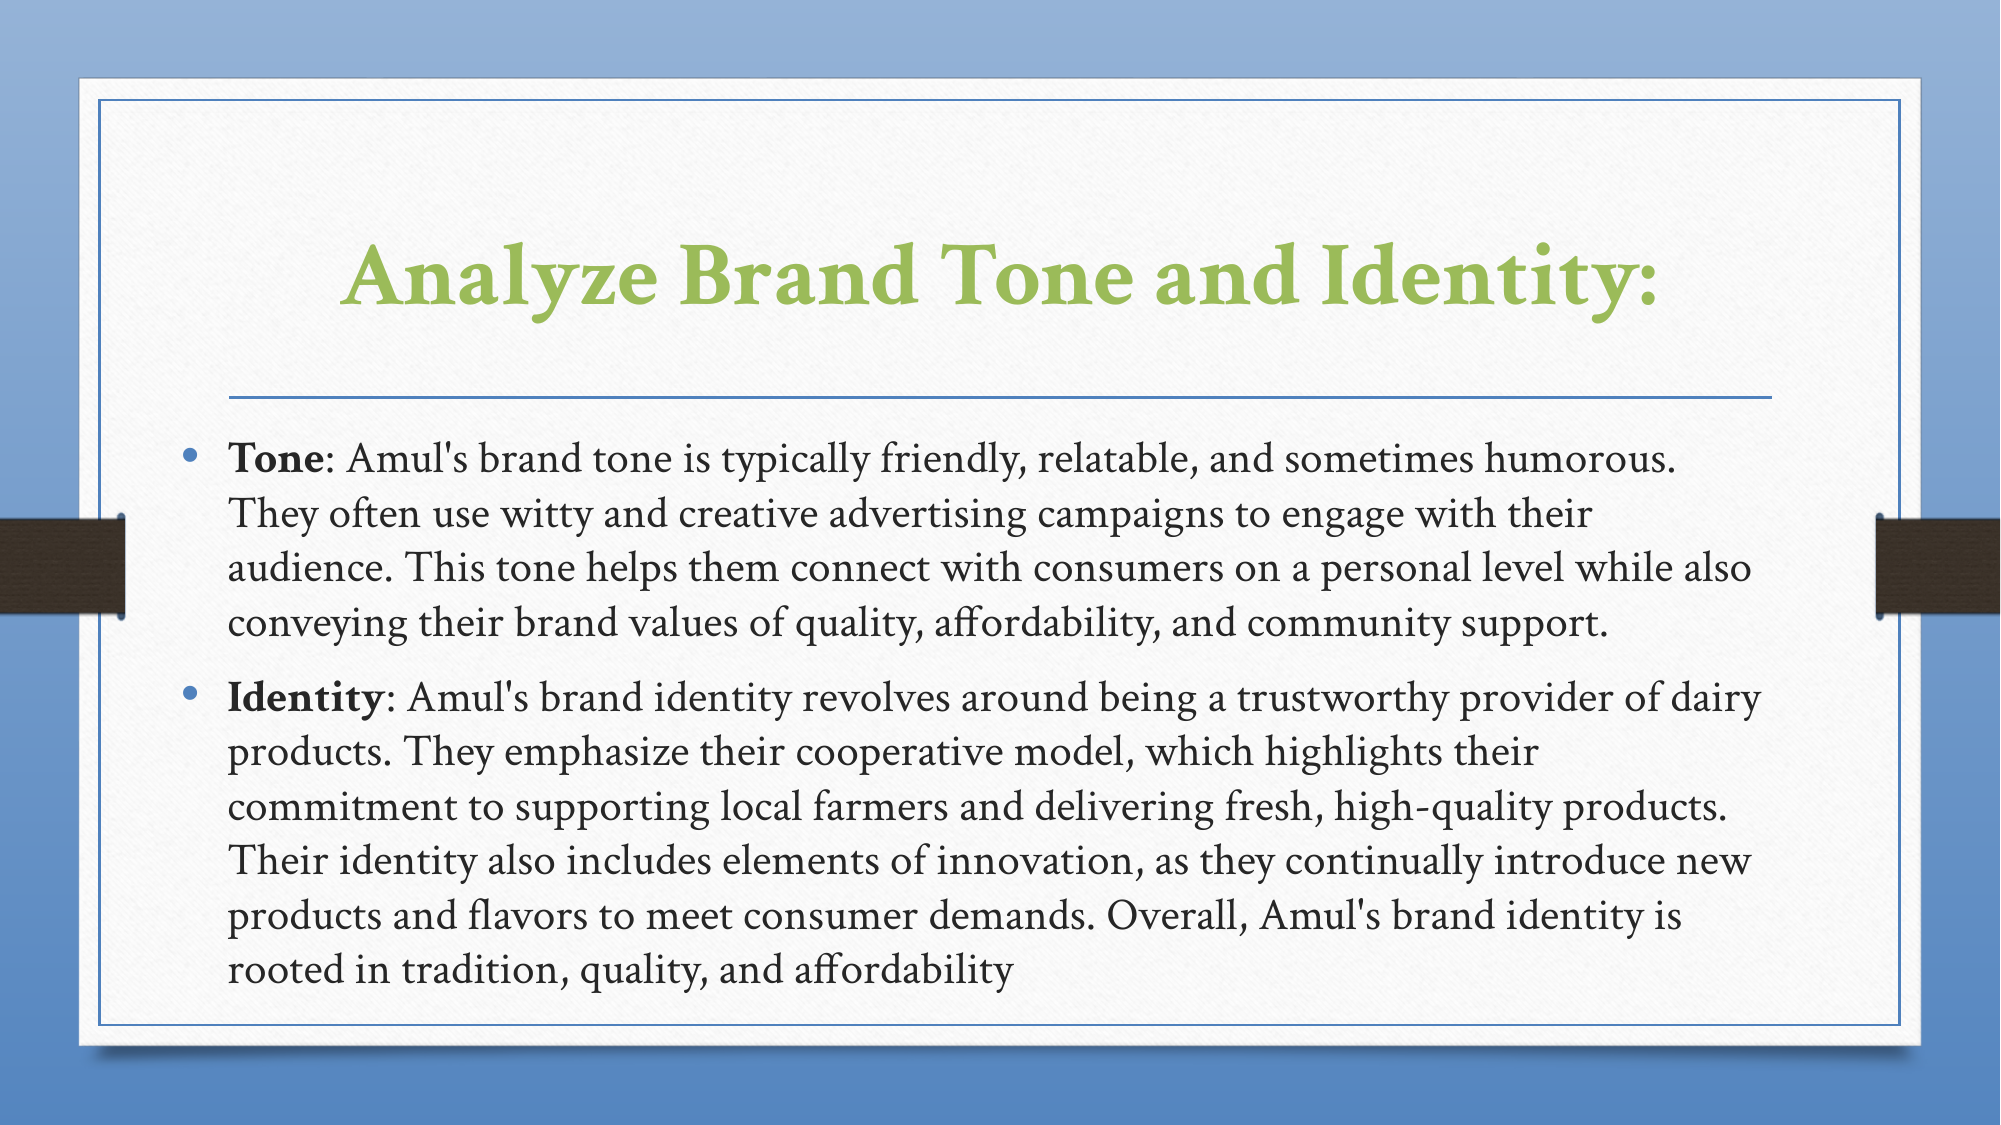

# Analyze Brand Tone and Identity:
Tone: Amul's brand tone is typically friendly, relatable, and sometimes humorous. They often use witty and creative advertising campaigns to engage with their audience. This tone helps them connect with consumers on a personal level while also conveying their brand values of quality, affordability, and community support.
Identity: Amul's brand identity revolves around being a trustworthy provider of dairy products. They emphasize their cooperative model, which highlights their commitment to supporting local farmers and delivering fresh, high-quality products. Their identity also includes elements of innovation, as they continually introduce new products and flavors to meet consumer demands. Overall, Amul's brand identity is rooted in tradition, quality, and affordability